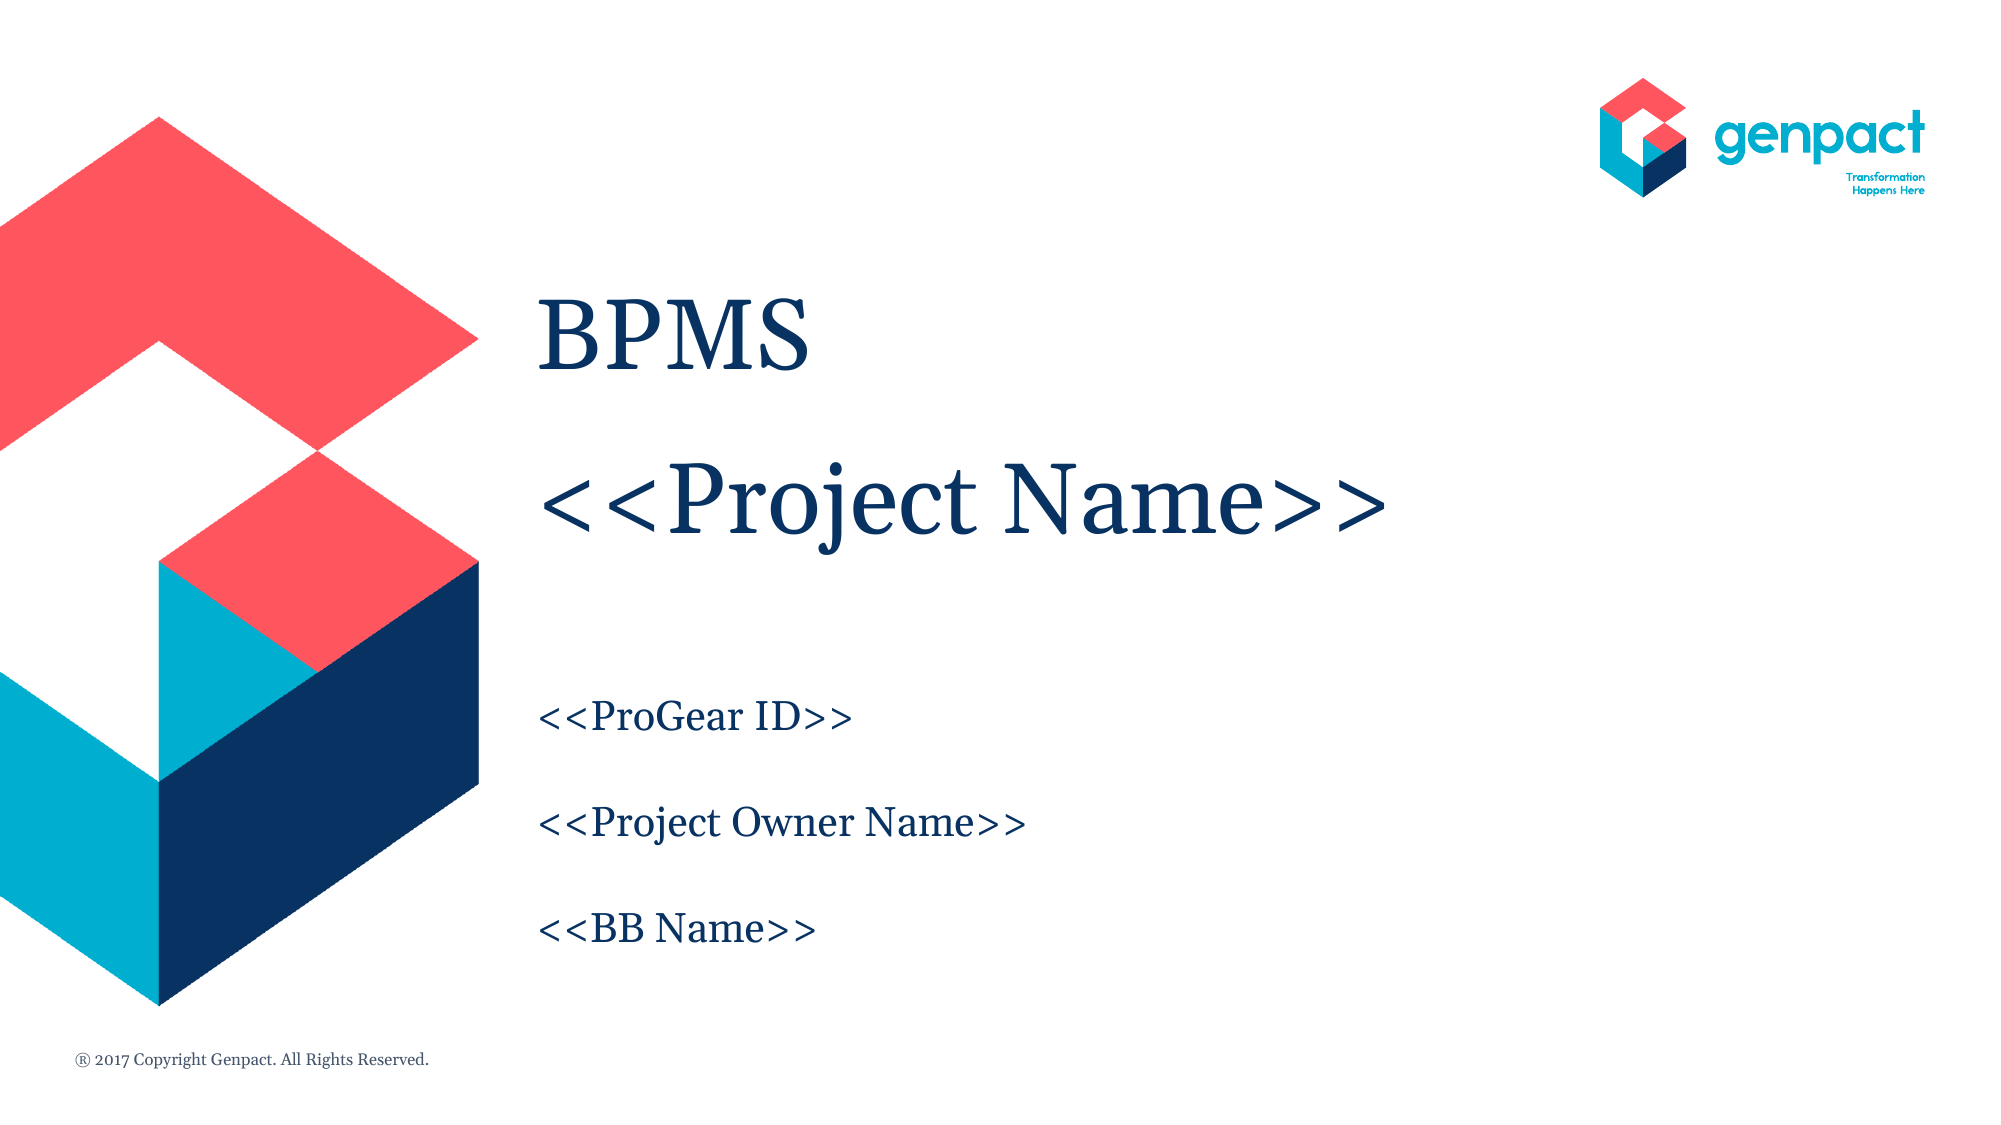

BPMS
<<Project Name>>

<<ProGear ID>>
<<Project Owner Name>>
<<BB Name>>